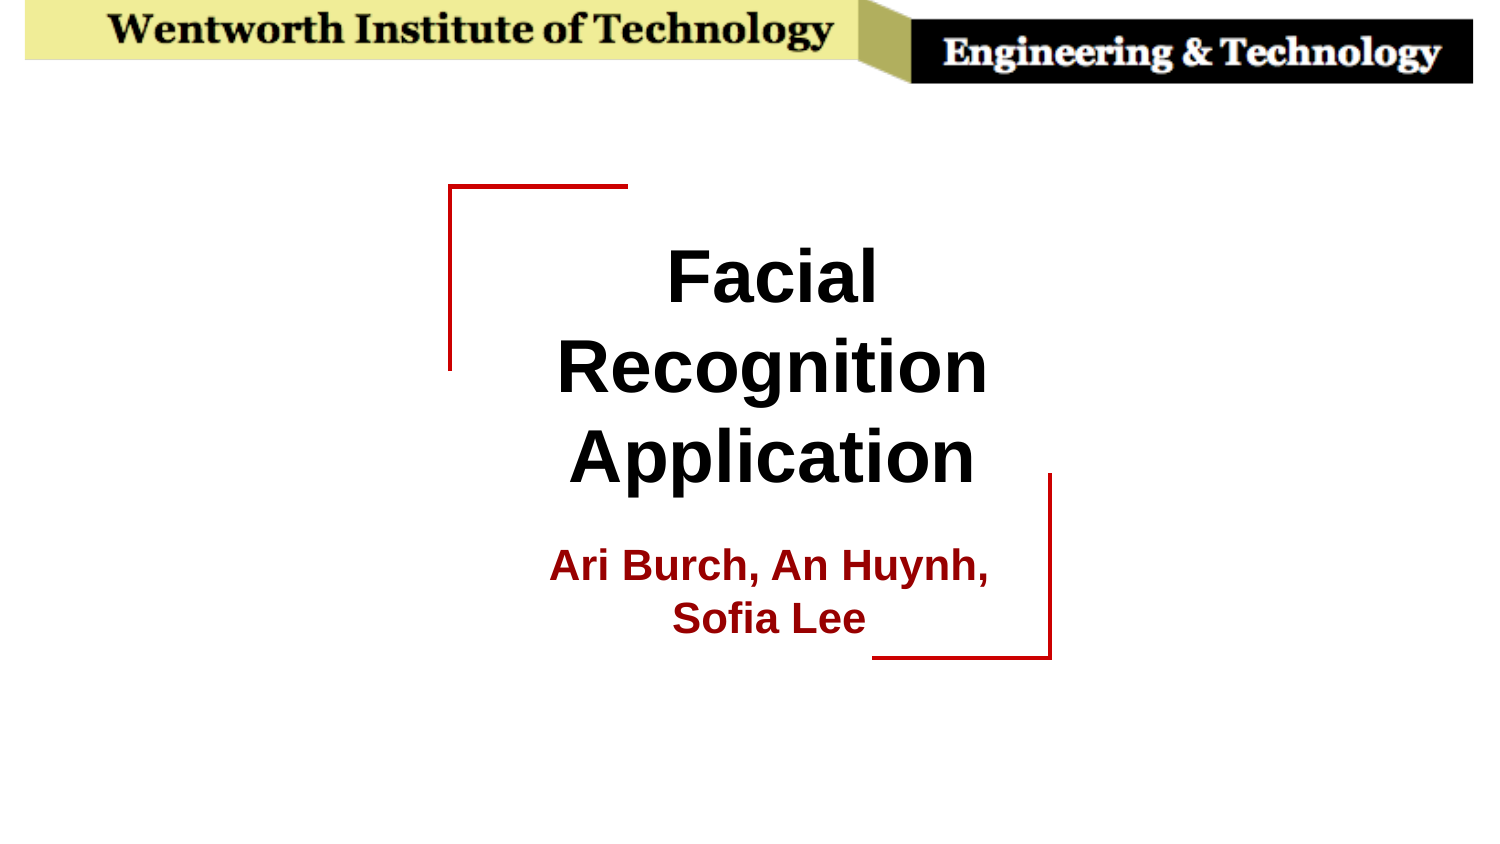

# Facial Recognition Application
Ari Burch, An Huynh, Sofia Lee